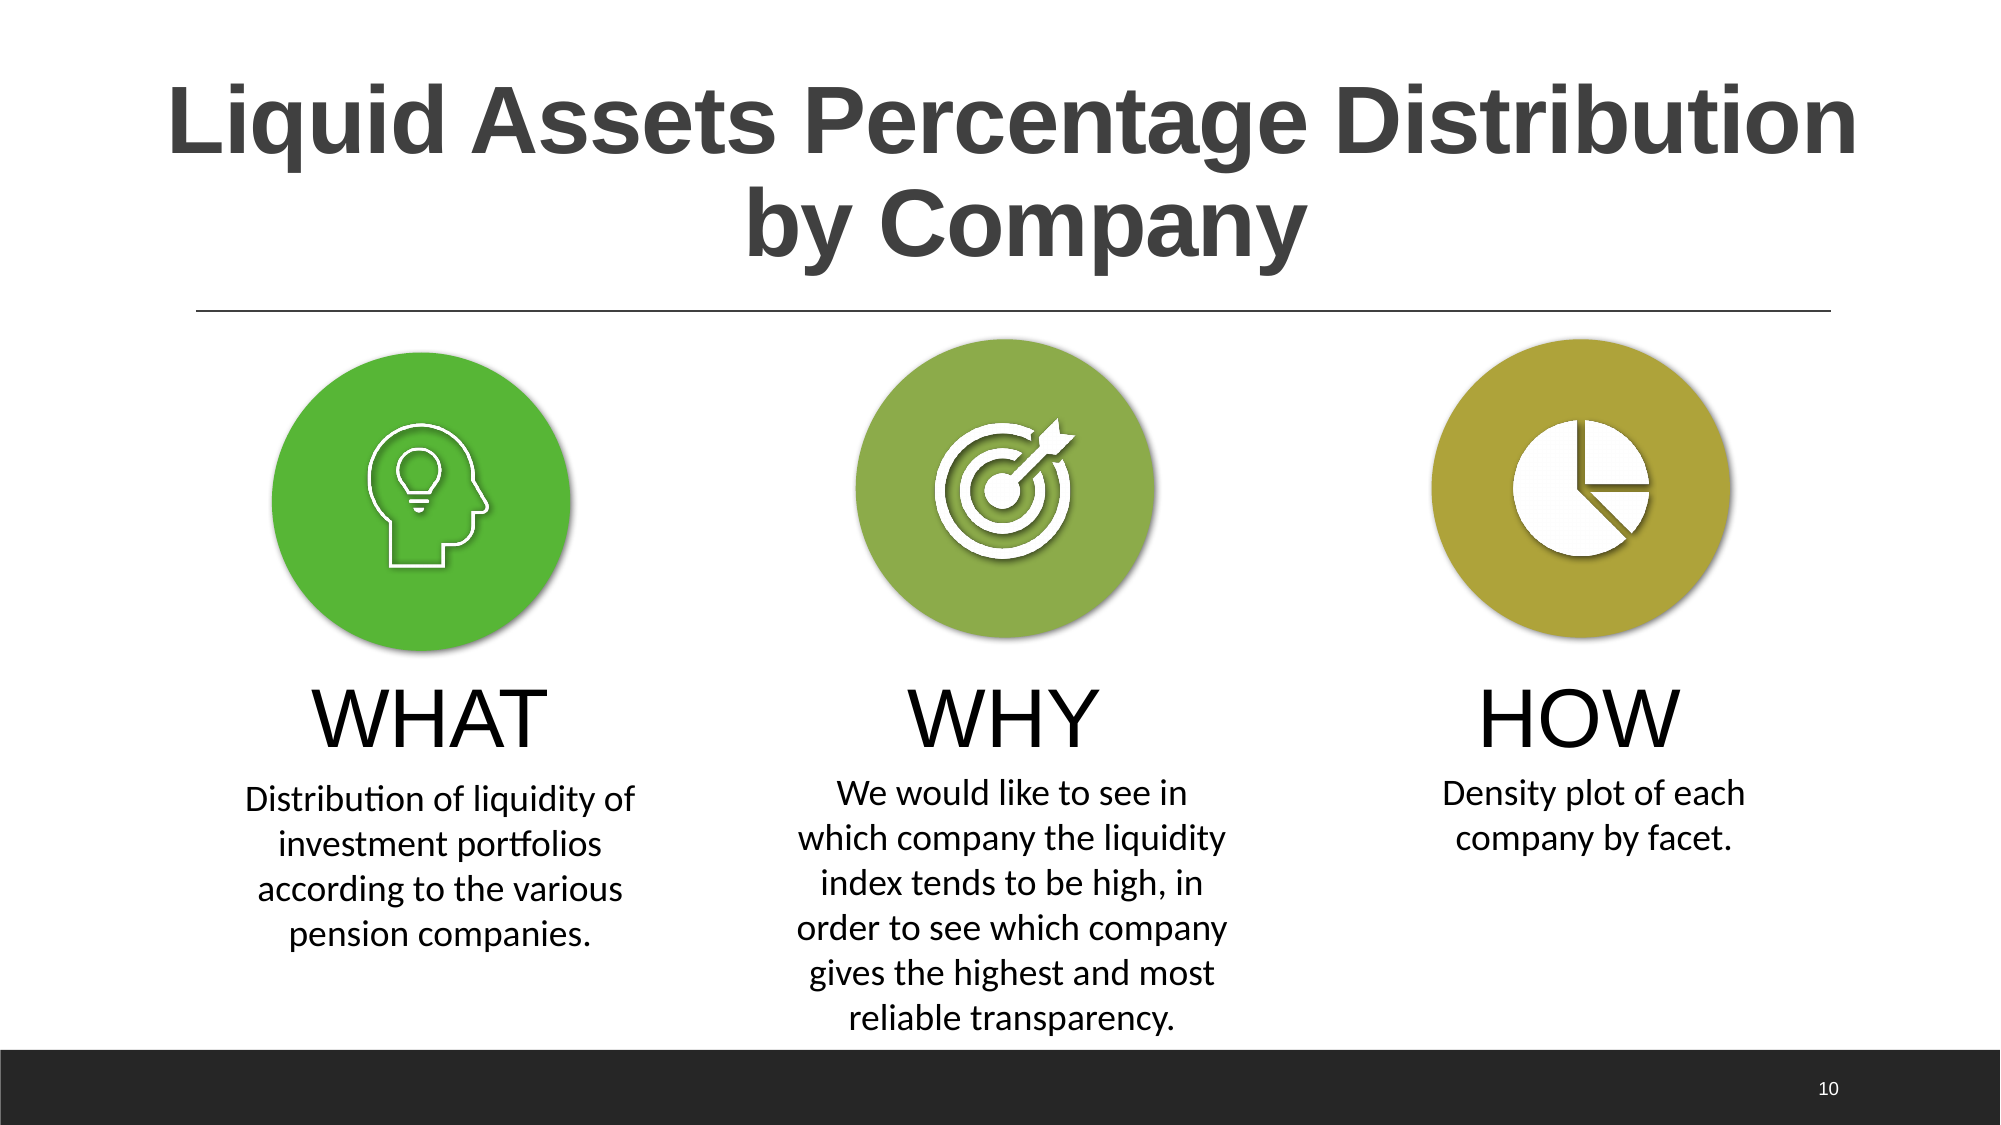

# Liquid Assets Percentage Distribution by Company
What
Why
How
We would like to see in which company the liquidity index tends to be high, in order to see which company gives the highest and most reliable transparency.
Density plot of each company by facet.
Distribution of liquidity of investment portfolios according to the various pension companies.
10